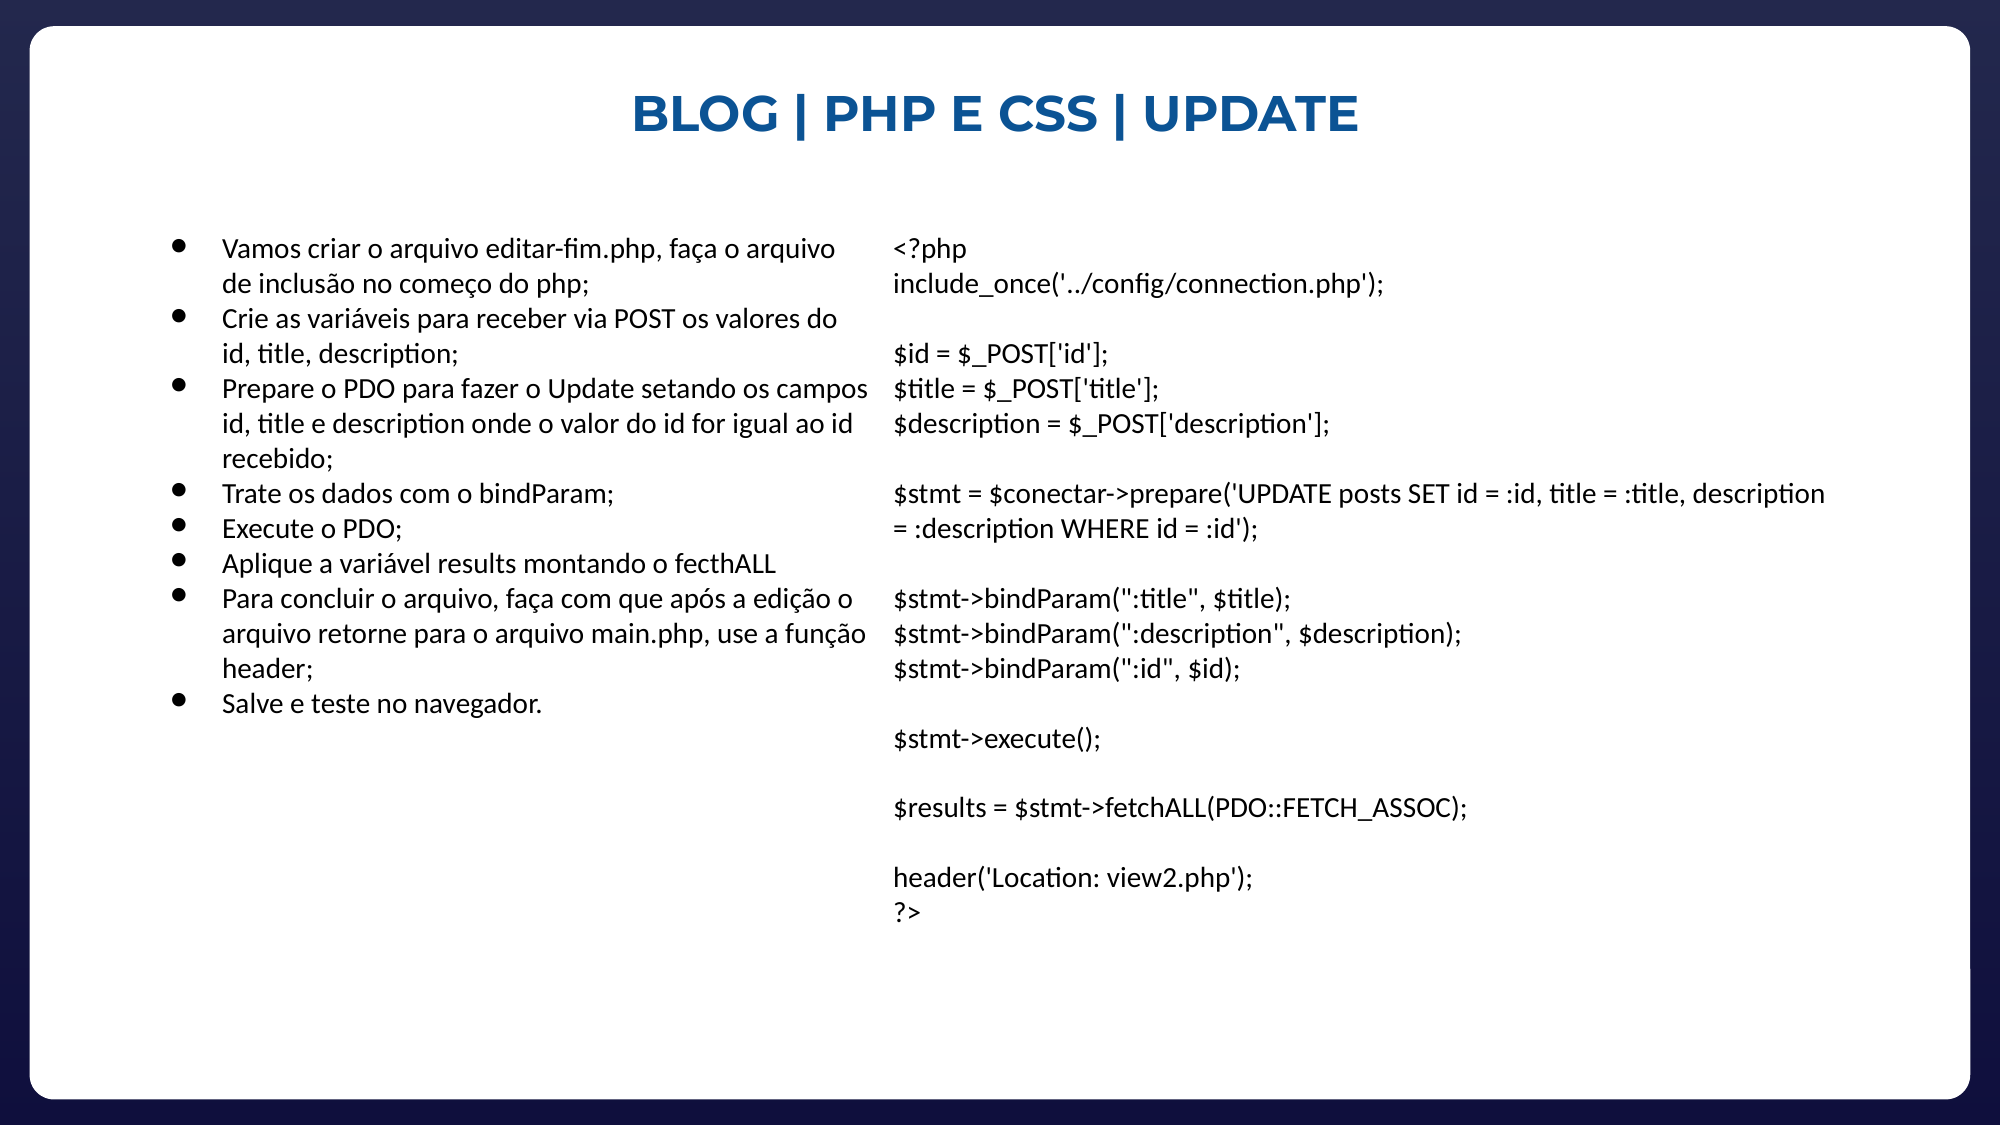

BLOG | PHP E CSS | UPDATE
Vamos criar o arquivo editar-fim.php, faça o arquivo de inclusão no começo do php;
Crie as variáveis para receber via POST os valores do id, title, description;
Prepare o PDO para fazer o Update setando os campos id, title e description onde o valor do id for igual ao id recebido;
Trate os dados com o bindParam;
Execute o PDO;
Aplique a variável results montando o fecthALL
Para concluir o arquivo, faça com que após a edição o arquivo retorne para o arquivo main.php, use a função header;
Salve e teste no navegador.
<?php
include_once('../config/connection.php');

$id = $_POST['id'];
$title = $_POST['title'];
$description = $_POST['description'];

$stmt = $conectar->prepare('UPDATE posts SET id = :id, title = :title, description = :description WHERE id = :id');

$stmt->bindParam(":title", $title);
$stmt->bindParam(":description", $description);
$stmt->bindParam(":id", $id);

$stmt->execute();

$results = $stmt->fetchALL(PDO::FETCH_ASSOC);

header('Location: view2.php');
?>